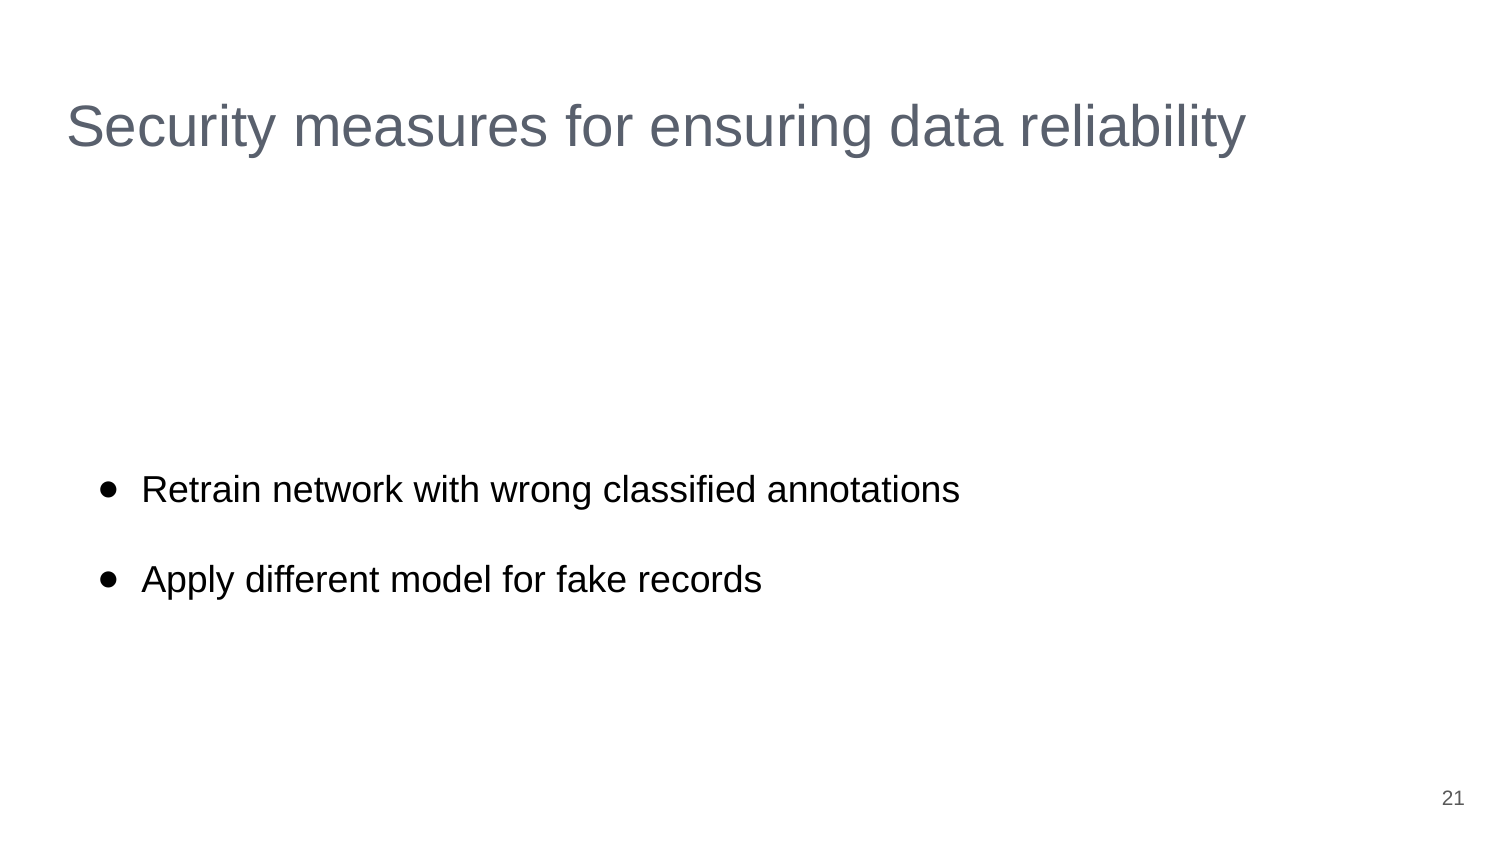

# Security measures for ensuring data reliability
Retrain network with wrong classified annotations
Apply different model for fake records
21